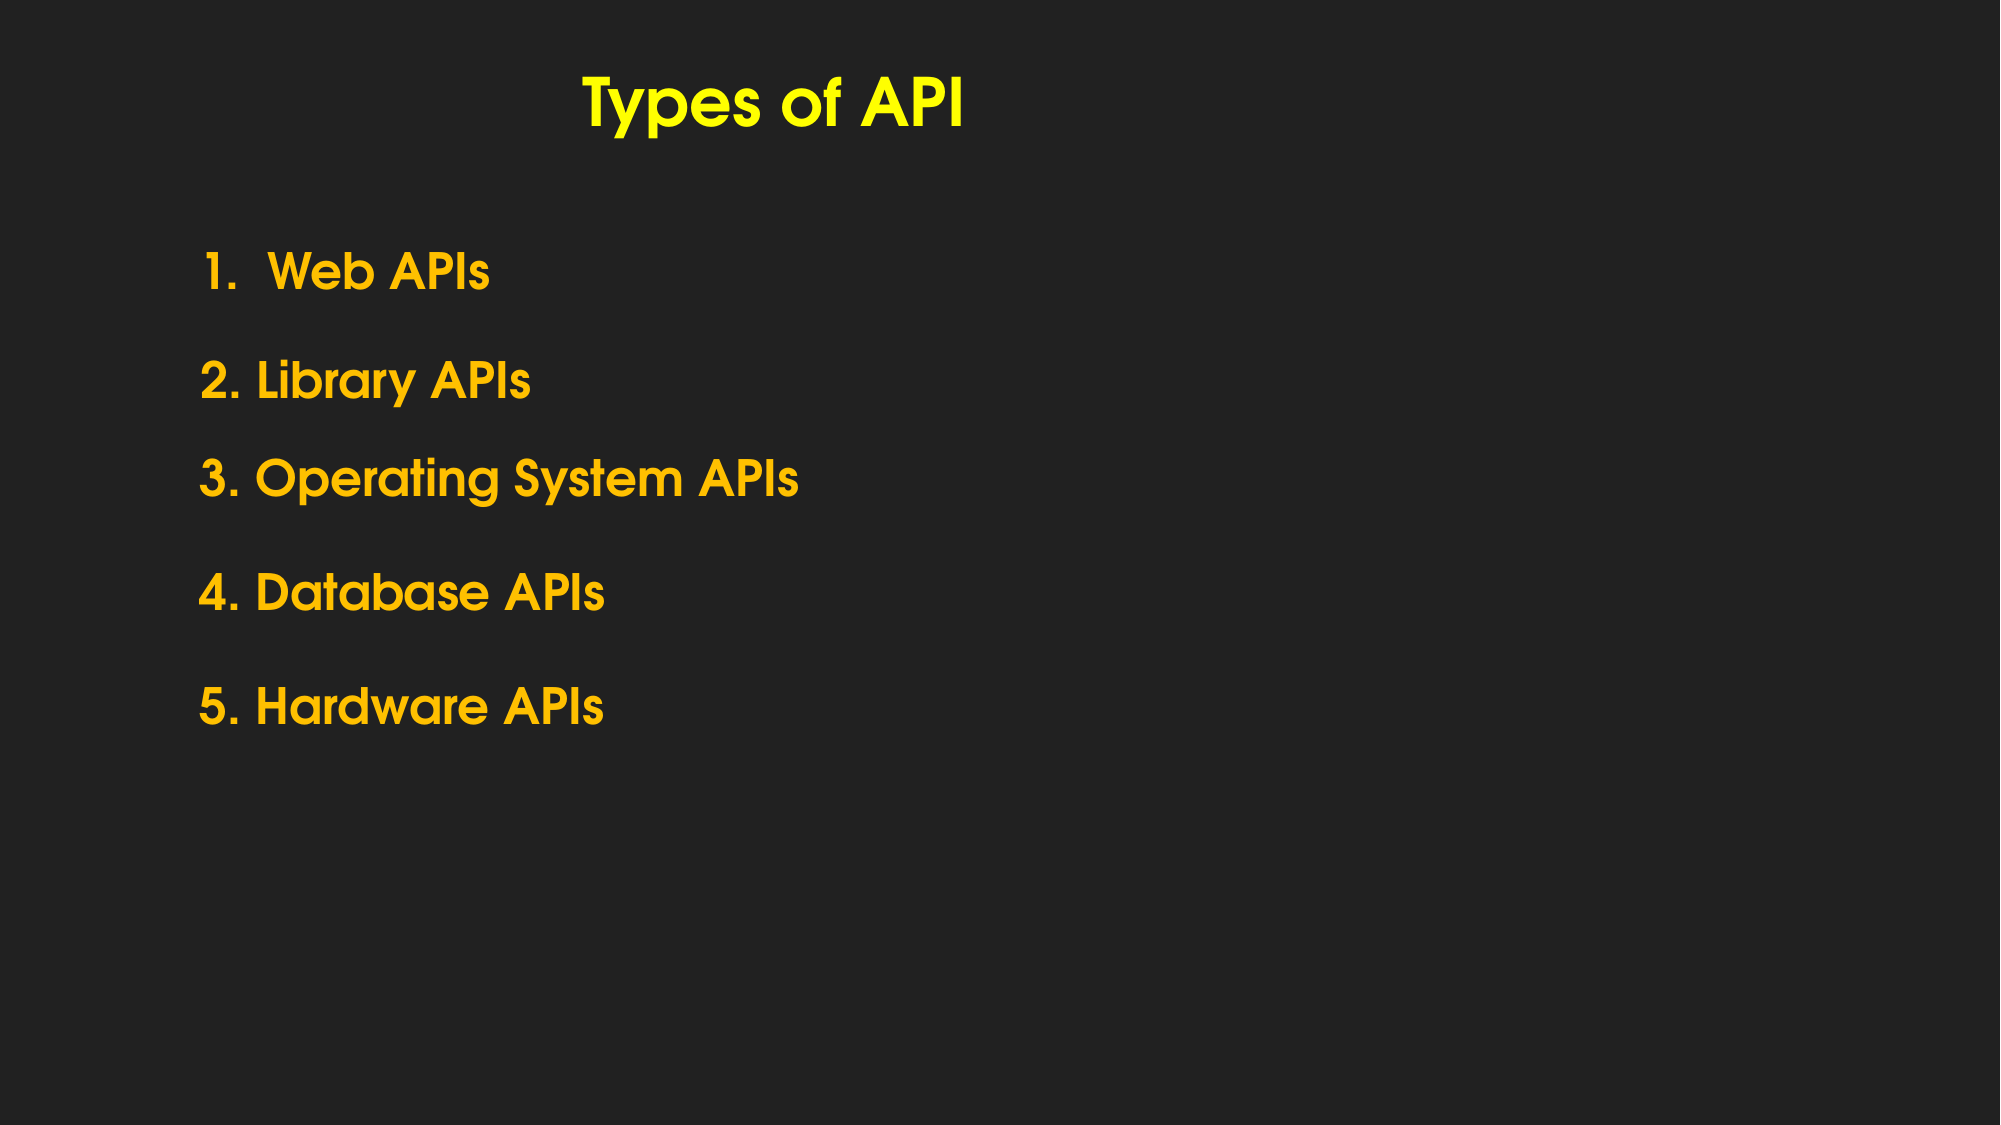

Types of API
1.  Web APIs
2. Library APIs
3. Operating System APIs
4. Database APIs
5. Hardware APIs